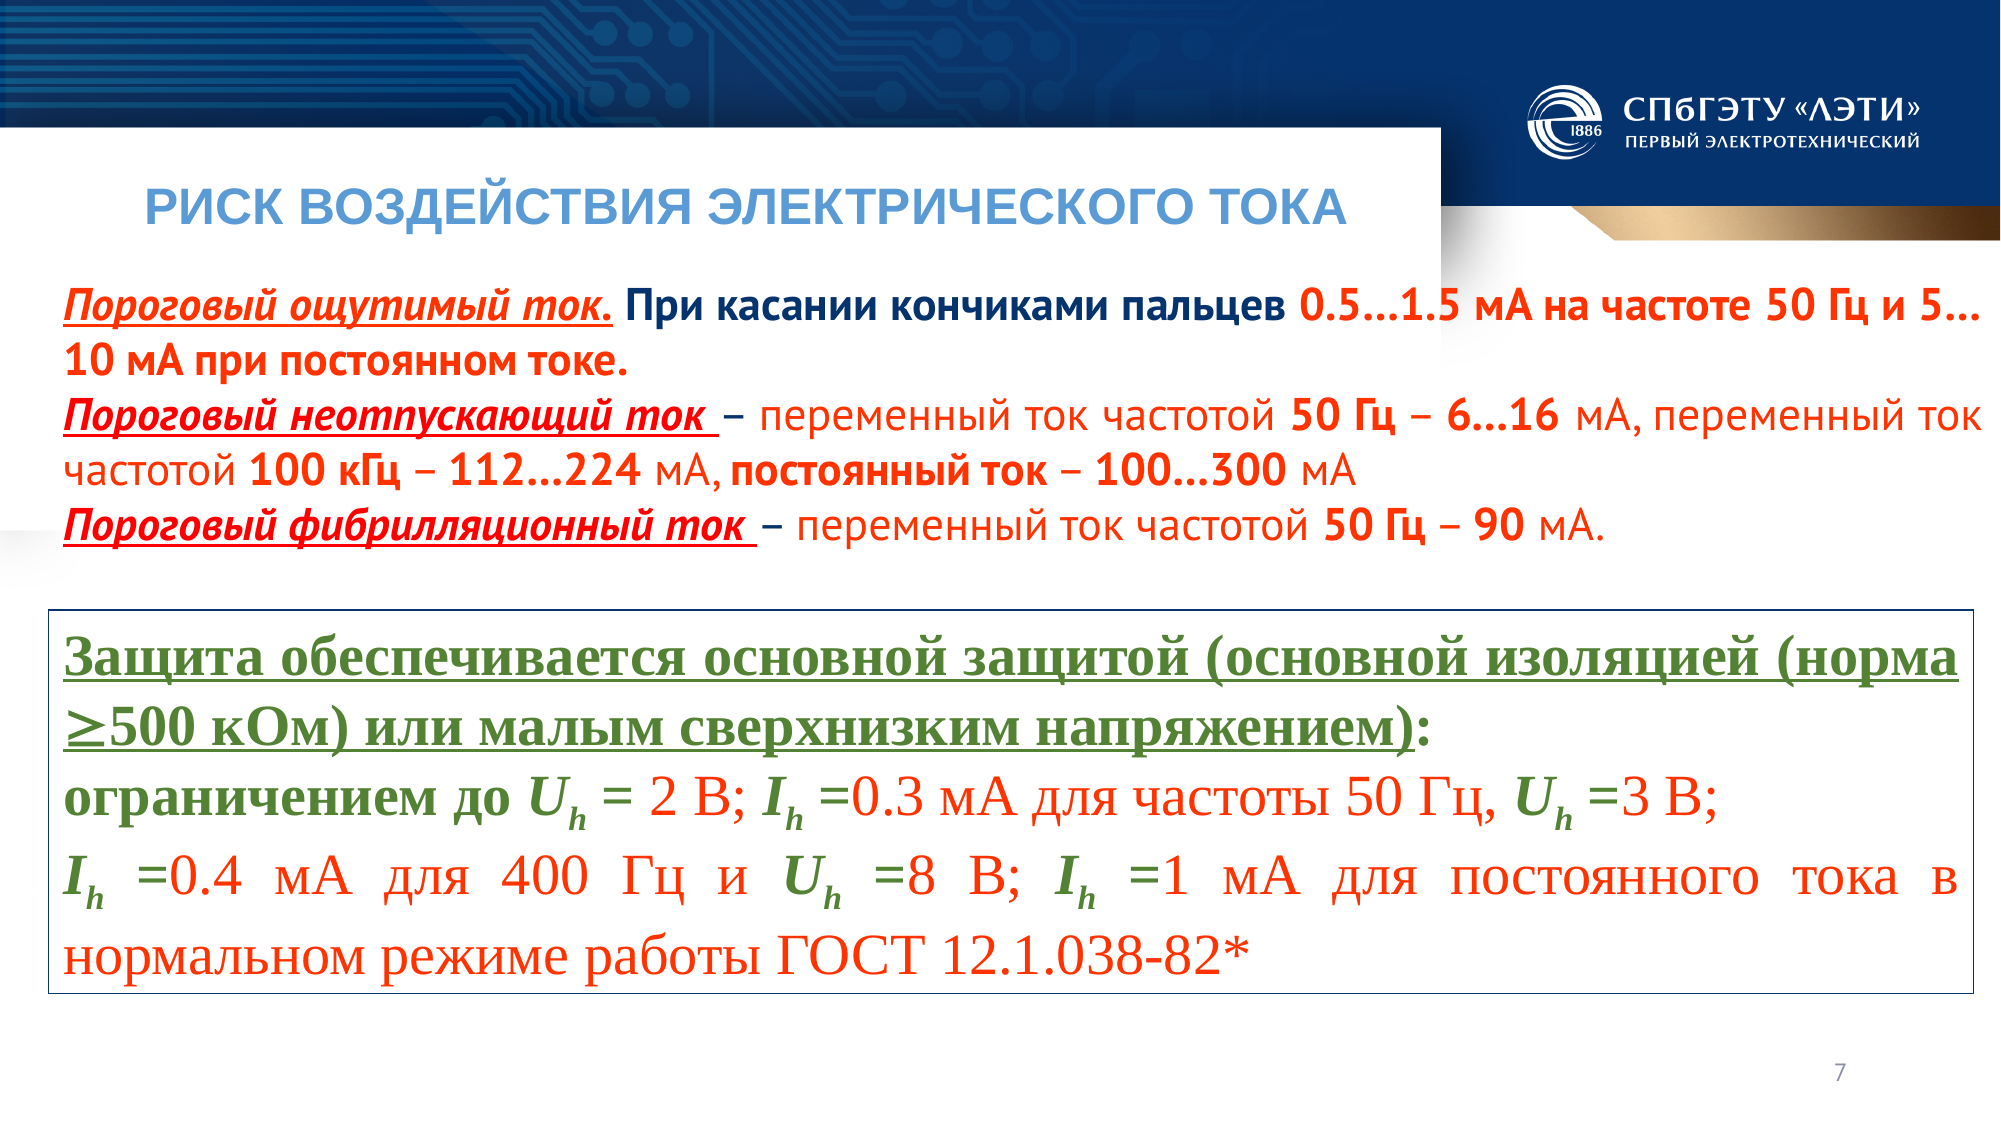

# РИСК ВОЗДЕЙСТВИЯ ЭЛЕКТРИЧЕСКОГО ТОКА
Пороговый ощутимый ток. При касании кончиками пальцев 0.5…1.5 мА на частоте 50 Гц и 5…10 мА при постоянном токе.
Пороговый неотпускающий ток – переменный ток частотой 50 Гц – 6…16 мА, переменный ток частотой 100 кГц – 112…224 мА, постоянный ток – 100…300 мА
Пороговый фибрилляционный ток – переменный ток частотой 50 Гц – 90 мА.
Защита обеспечивается основной защитой (основной изоляцией (норма ≥500 кОм) или малым сверхнизким напряжением):
ограничением до Uh = 2 В; Ih =0.3 мА для частоты 50 Гц, Uh =3 В;
Ih =0.4 мА для 400 Гц и Uh =8 В; Ih =1 мА для постоянного тока в нормальном режиме работы ГОСТ 12.1.038-82*

7